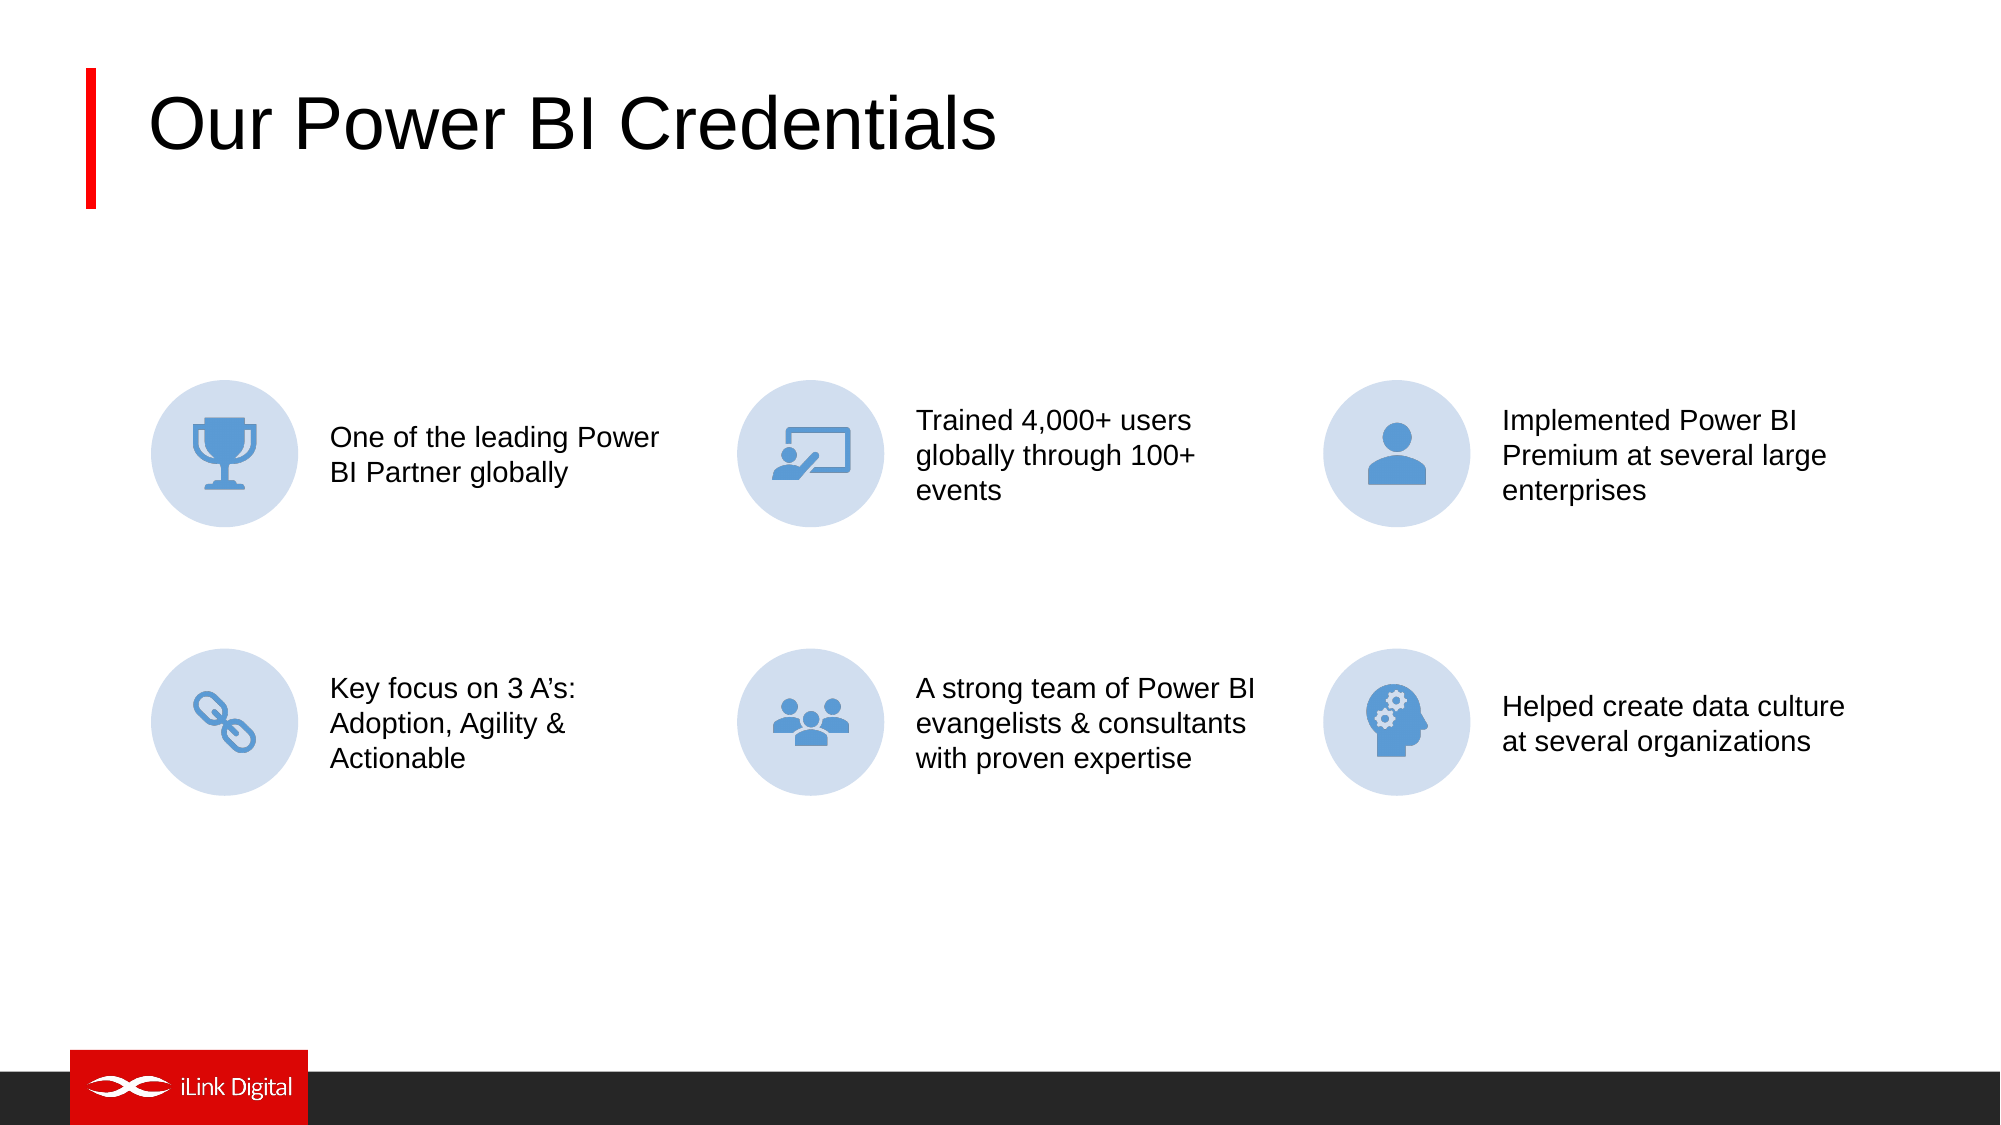

Our Power BI Credentials
One of the leading Power BI Partner globally
Trained 4,000+ users globally through 100+ events
Implemented Power BI Premium at several large enterprises
Key focus on 3 A’s: Adoption, Agility & Actionable
A strong team of Power BI evangelists & consultants with proven expertise
Helped create data culture at several organizations